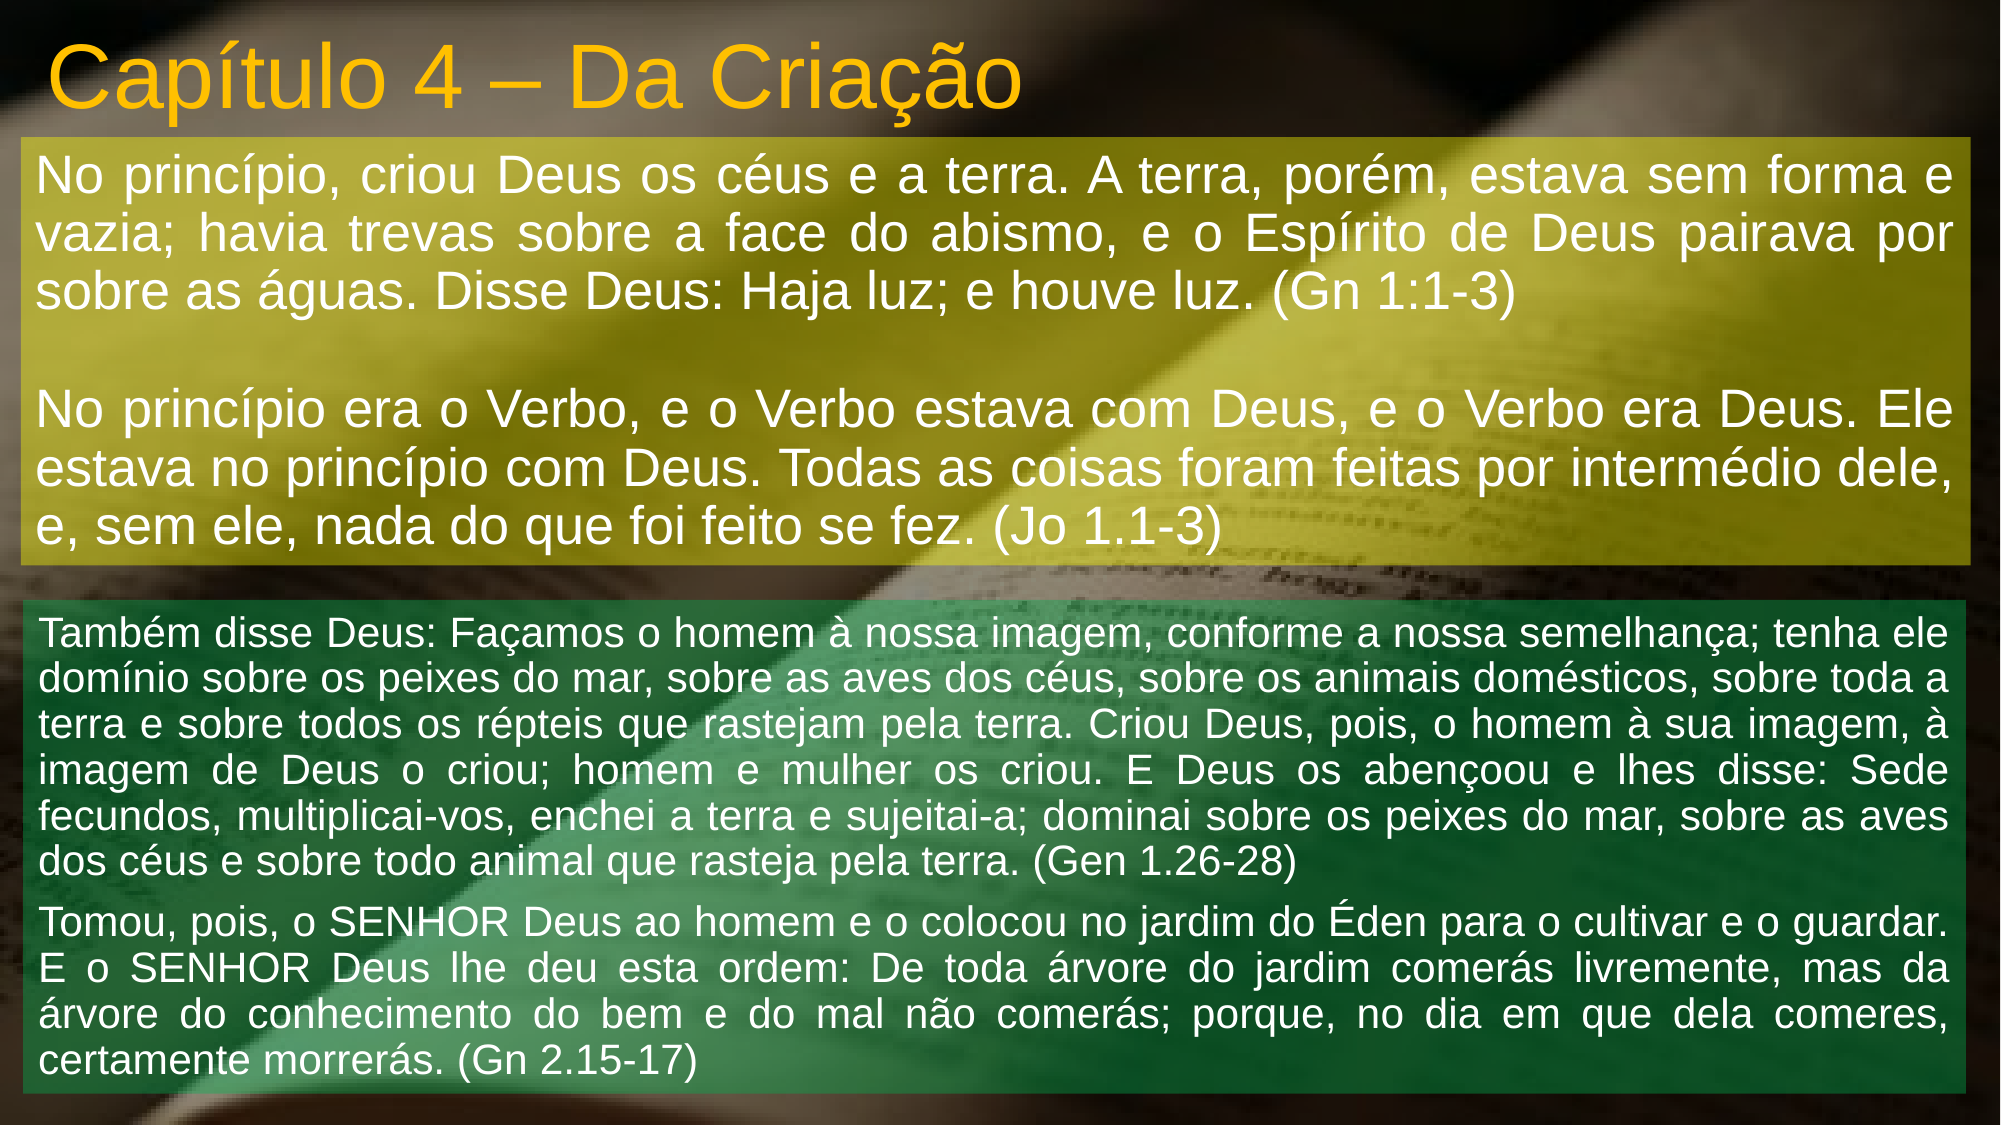

# Capítulo 4 – Da Criação
No princípio, criou Deus os céus e a terra. A terra, porém, estava sem forma e vazia; havia trevas sobre a face do abismo, e o Espírito de Deus pairava por sobre as águas. Disse Deus: Haja luz; e houve luz. (Gn 1:1-3)

No princípio era o Verbo, e o Verbo estava com Deus, e o Verbo era Deus. Ele estava no princípio com Deus. Todas as coisas foram feitas por intermédio dele, e, sem ele, nada do que foi feito se fez. (Jo 1.1-3)
Também disse Deus: Façamos o homem à nossa imagem, conforme a nossa semelhança; tenha ele domínio sobre os peixes do mar, sobre as aves dos céus, sobre os animais domésticos, sobre toda a terra e sobre todos os répteis que rastejam pela terra. Criou Deus, pois, o homem à sua imagem, à imagem de Deus o criou; homem e mulher os criou. E Deus os abençoou e lhes disse: Sede fecundos, multiplicai-vos, enchei a terra e sujeitai-a; dominai sobre os peixes do mar, sobre as aves dos céus e sobre todo animal que rasteja pela terra. (Gen 1.26-28)
Tomou, pois, o SENHOR Deus ao homem e o colocou no jardim do Éden para o cultivar e o guardar. E o SENHOR Deus lhe deu esta ordem: De toda árvore do jardim comerás livremente, mas da árvore do conhecimento do bem e do mal não comerás; porque, no dia em que dela comeres, certamente morrerás. (Gn 2.15-17)